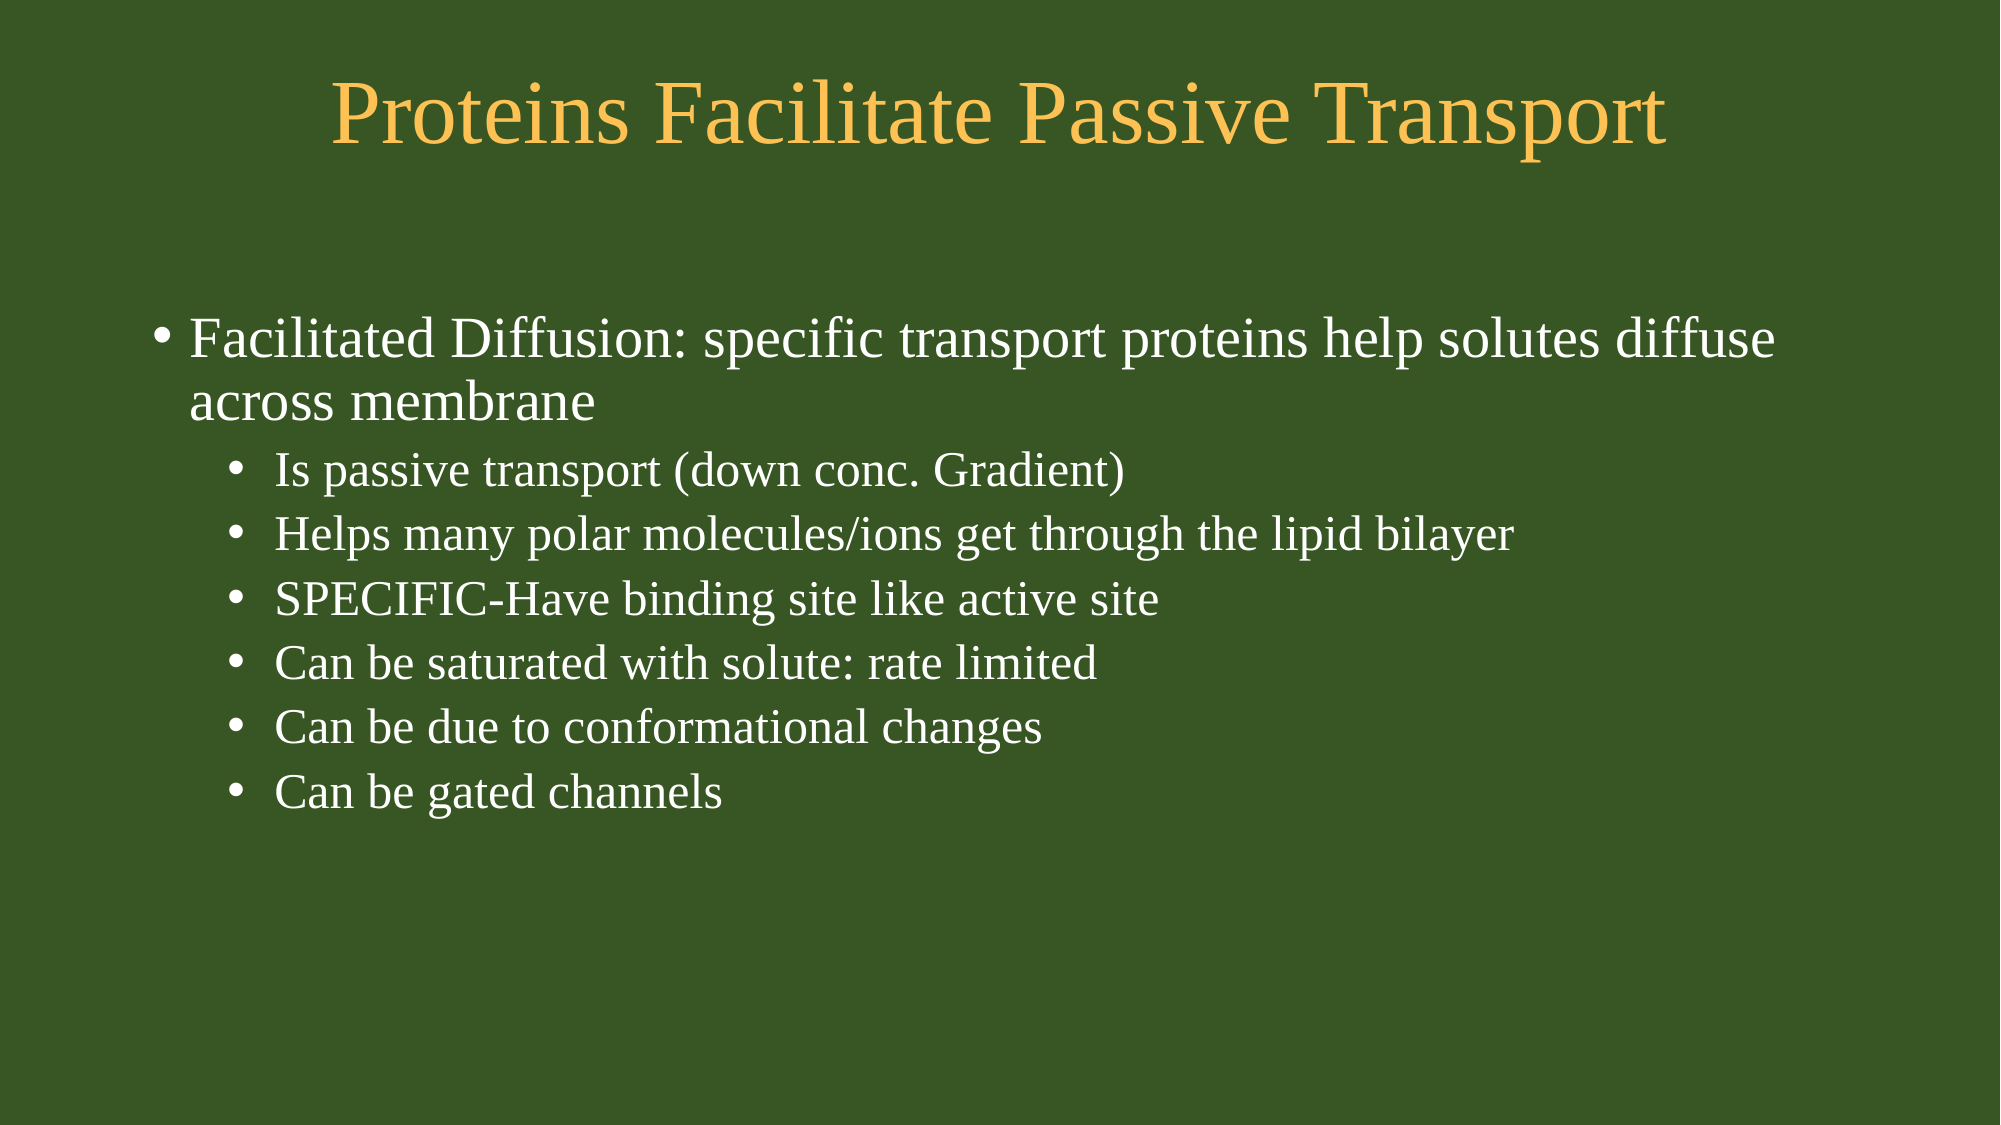

# Proteins Facilitate Passive Transport
Facilitated Diffusion: specific transport proteins help solutes diffuse across membrane
Is passive transport (down conc. Gradient)
Helps many polar molecules/ions get through the lipid bilayer
SPECIFIC-Have binding site like active site
Can be saturated with solute: rate limited
Can be due to conformational changes
Can be gated channels